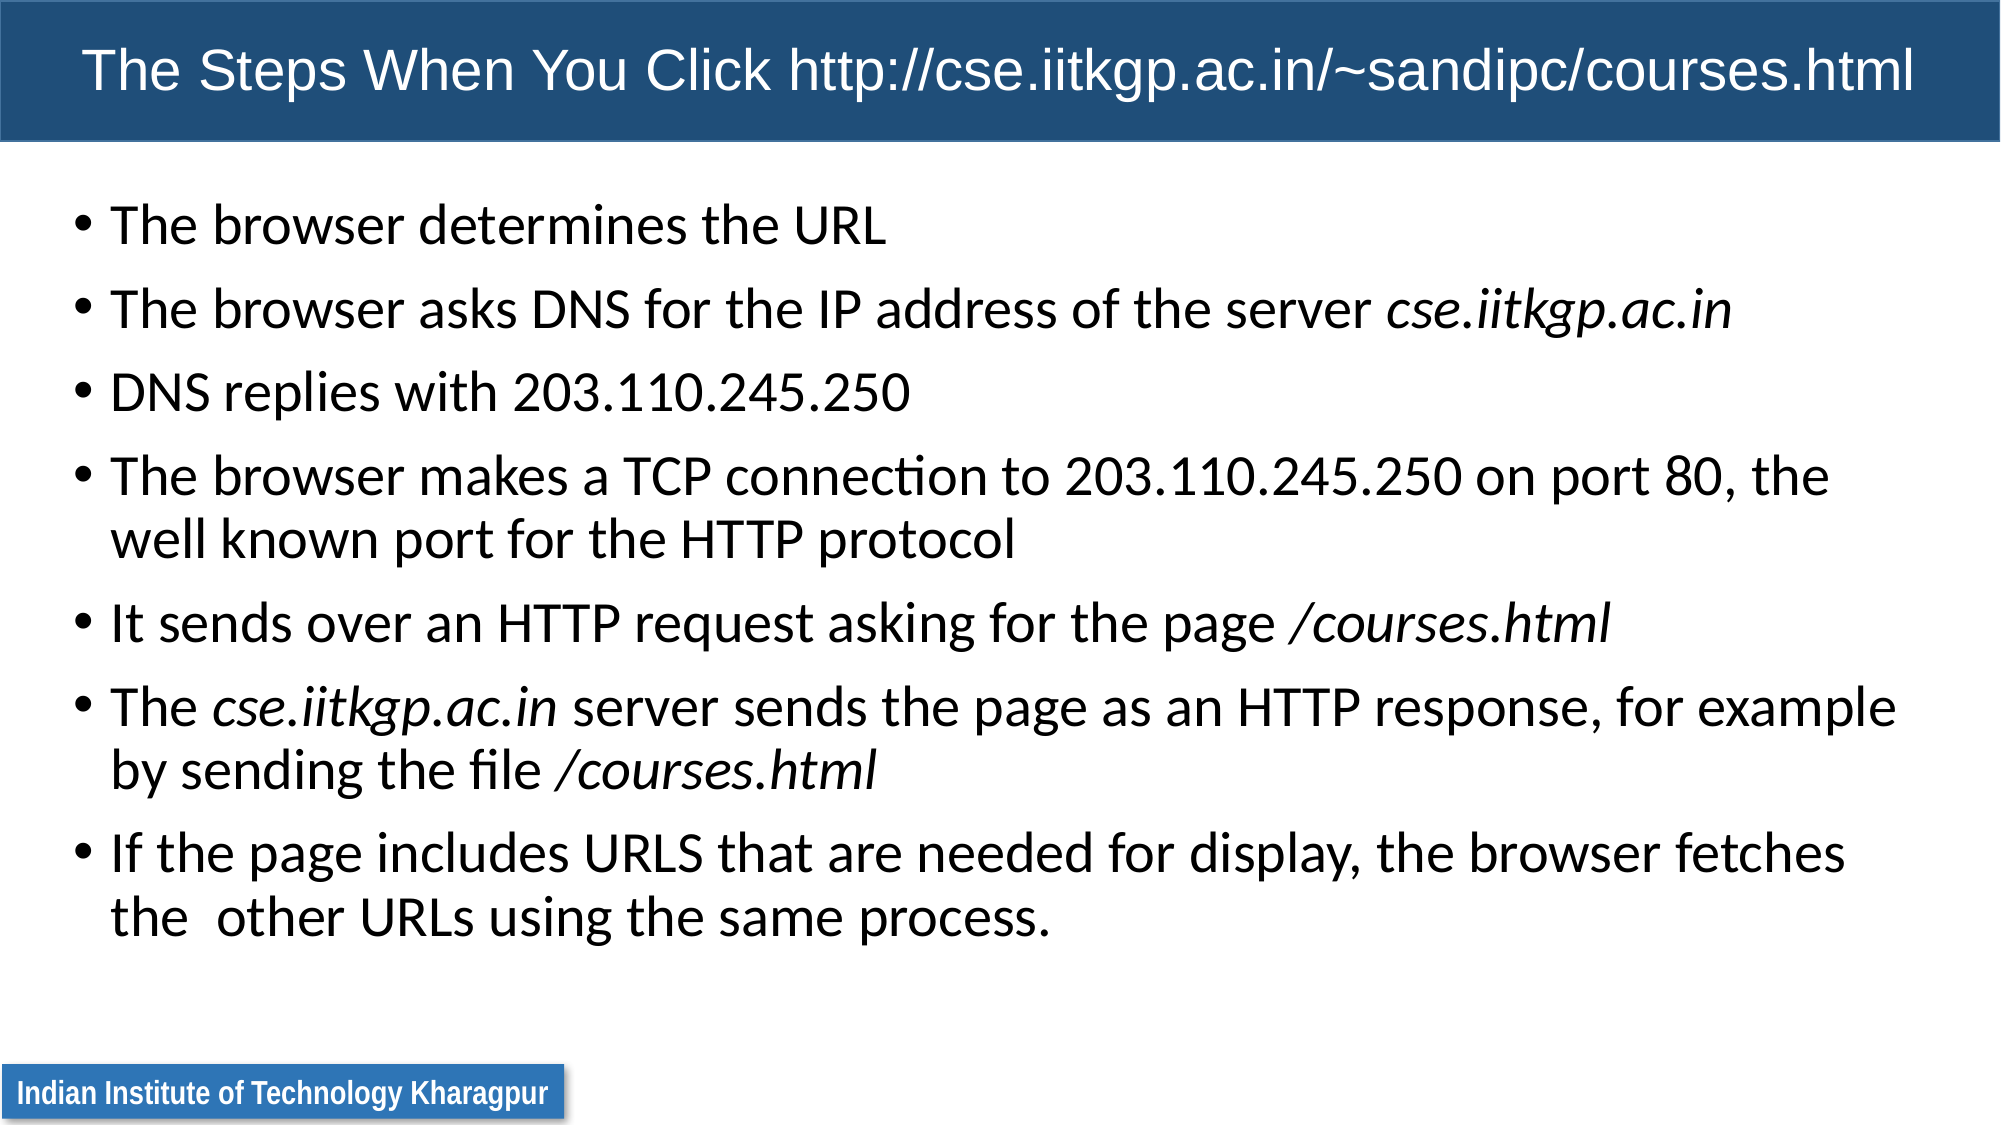

# The Steps When You Click http://cse.iitkgp.ac.in/~sandipc/courses.html
The browser determines the URL
The browser asks DNS for the IP address of the server cse.iitkgp.ac.in
DNS replies with 203.110.245.250
The browser makes a TCP connection to 203.110.245.250 on port 80, the well known port for the HTTP protocol
It sends over an HTTP request asking for the page /courses.html
The cse.iitkgp.ac.in server sends the page as an HTTP response, for example by sending the file /courses.html
If the page includes URLS that are needed for display, the browser fetches the  other URLs using the same process.